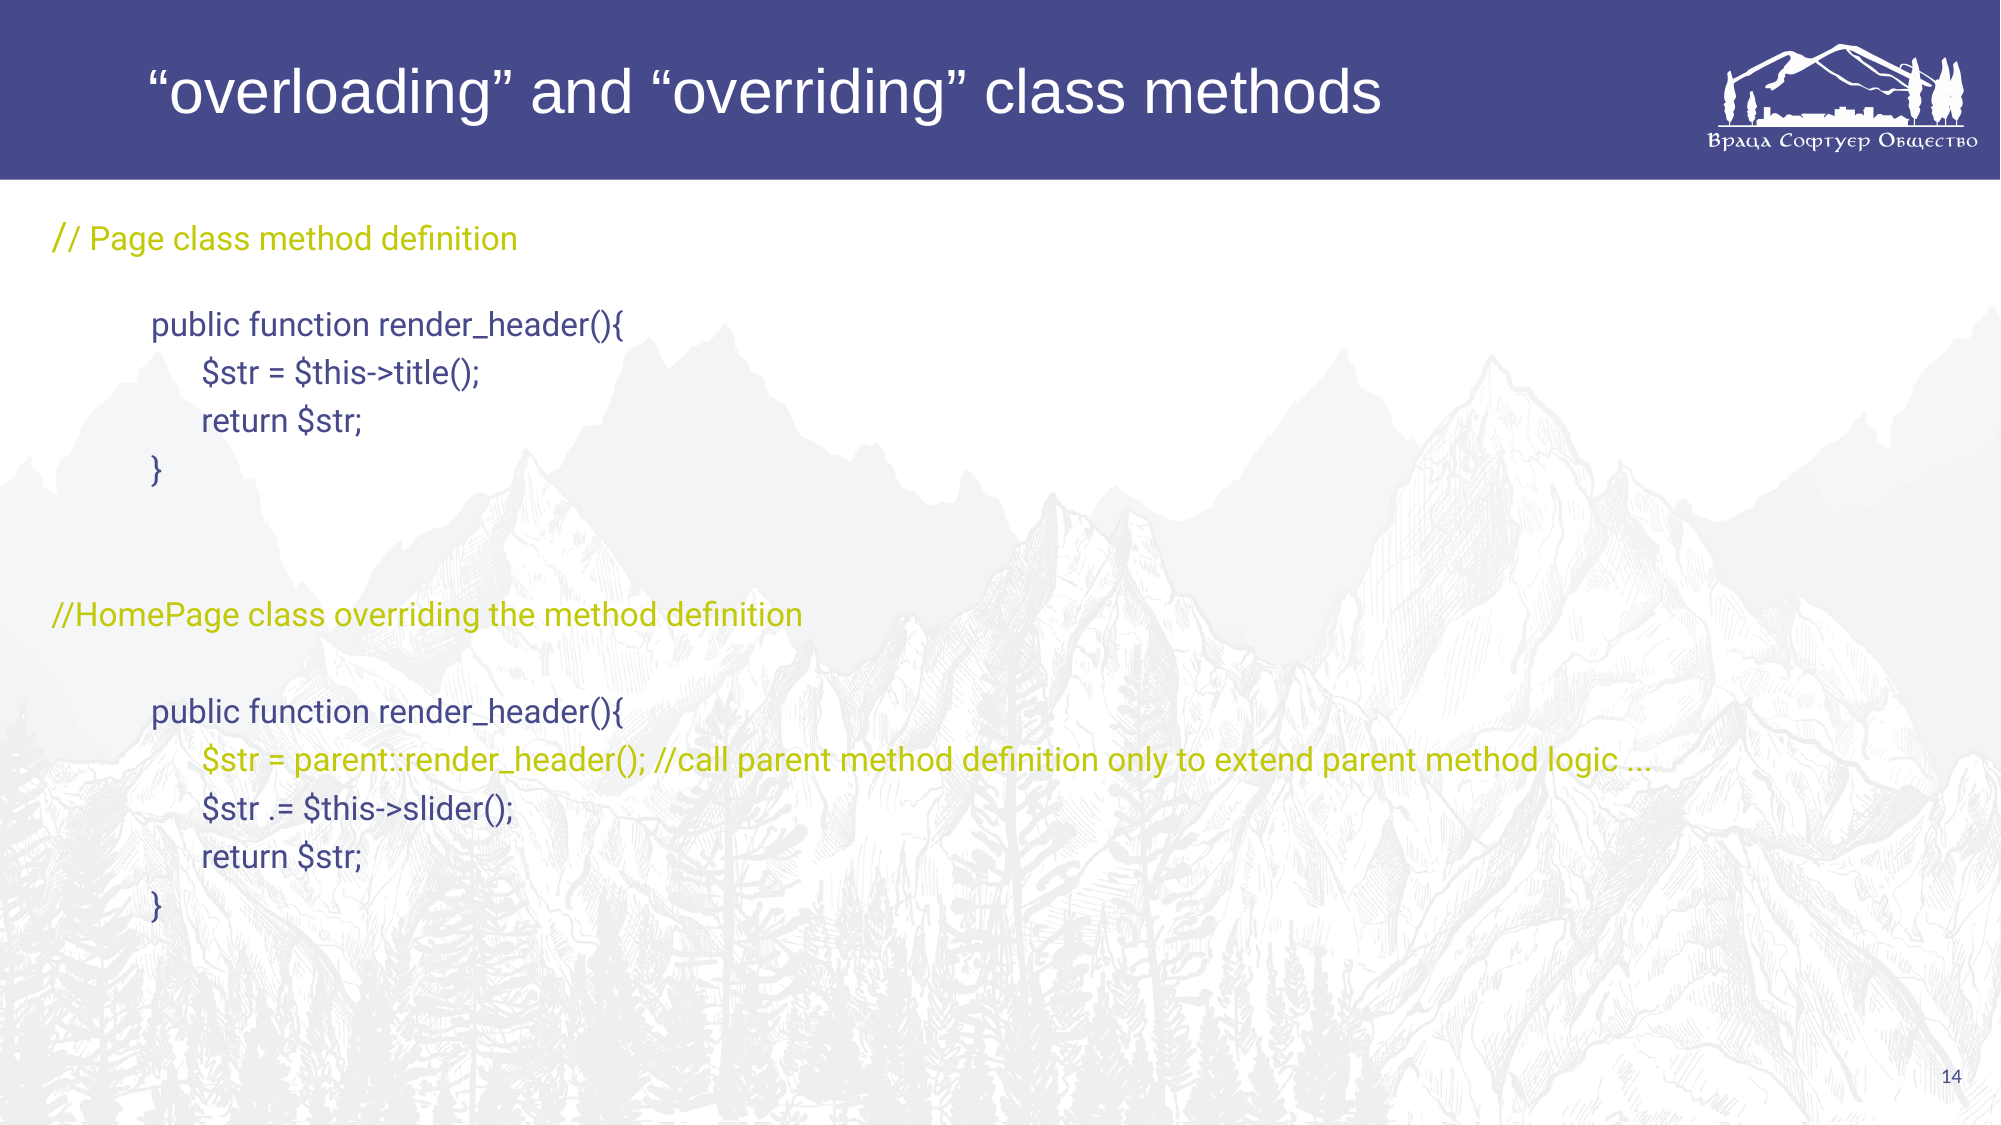

# “overloading” and “overriding” class methods
// Page class method definition

public function render_header(){
	$str = $this->title();
	return $str;
}

//HomePage class overriding the method definition

public function render_header(){
	$str = parent::render_header(); //call parent method definition only to extend parent method logic ...
	$str .= $this->slider();
	return $str;
}

14